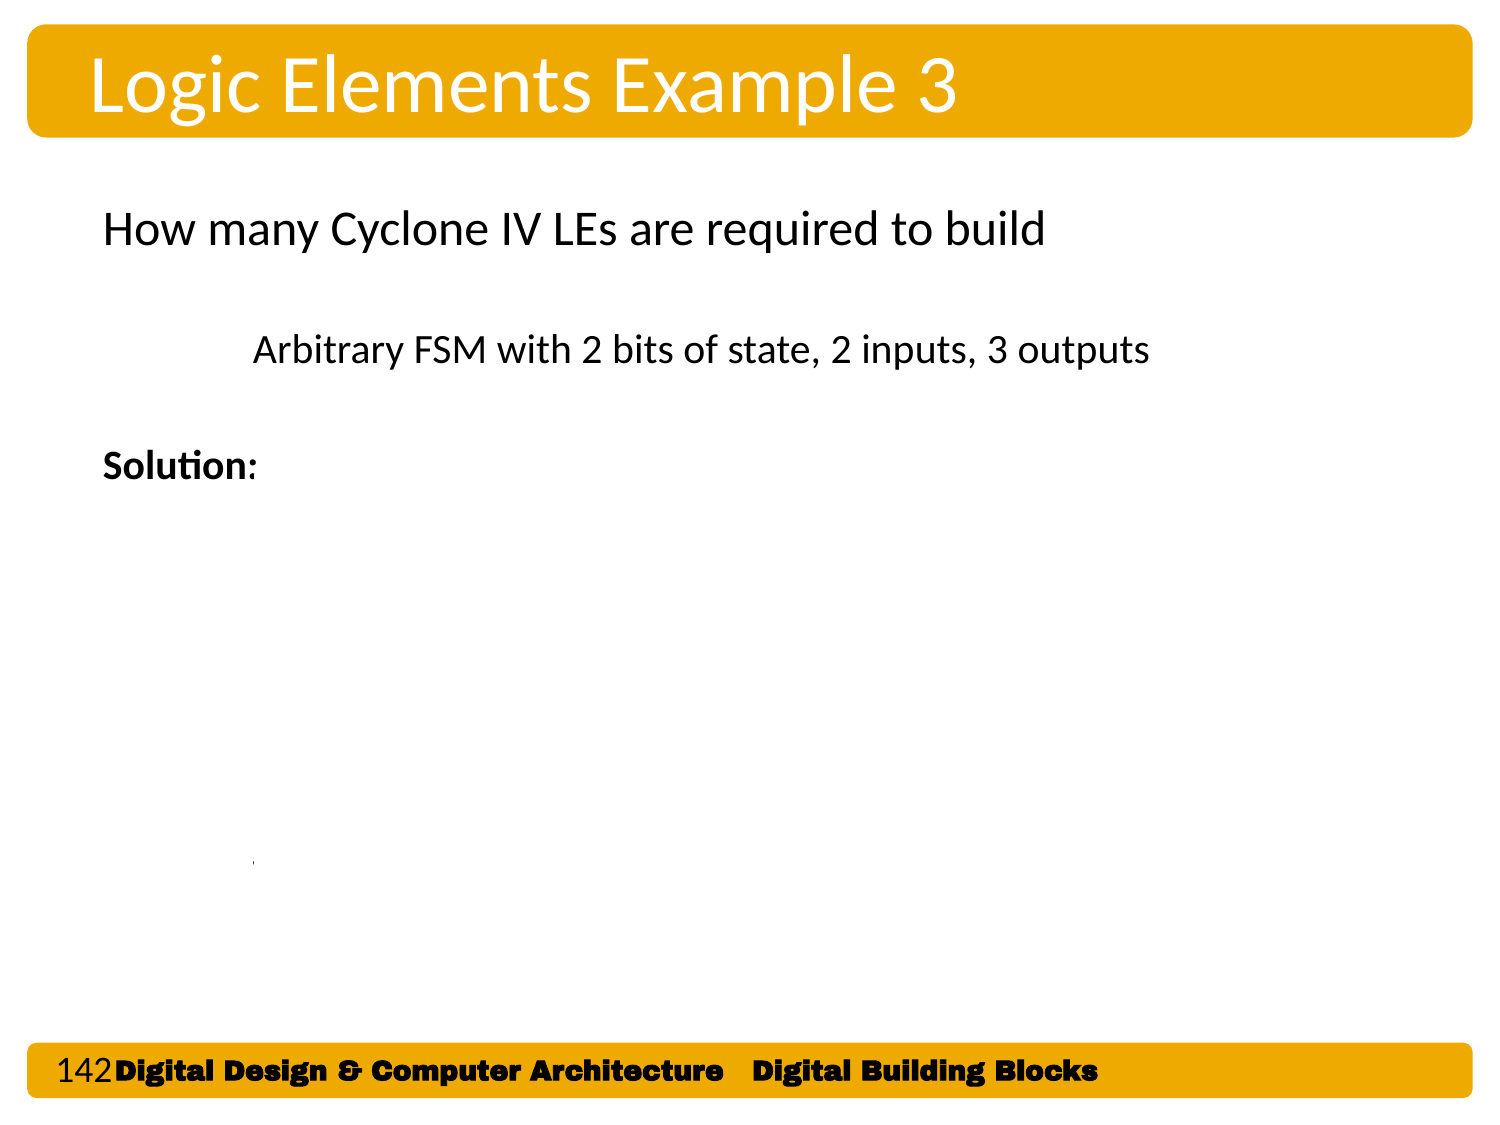

Logic Elements Example 3

How many Cyclone IV LEs are required to build

	Arbitrary FSM with 2 bits of state, 2 inputs, 3 outputs

Solution:
	5 LEs

	One LE can hold a bit of state and the next state logic, which is a
		function of 4 variables (2 inputs, 2 bits of state)
	One LE can compute a bit of output, which is a function of
		2 variables (2 bits of state)
	Thus 2 LEs are needed for state and 3 LEs for outputs

142